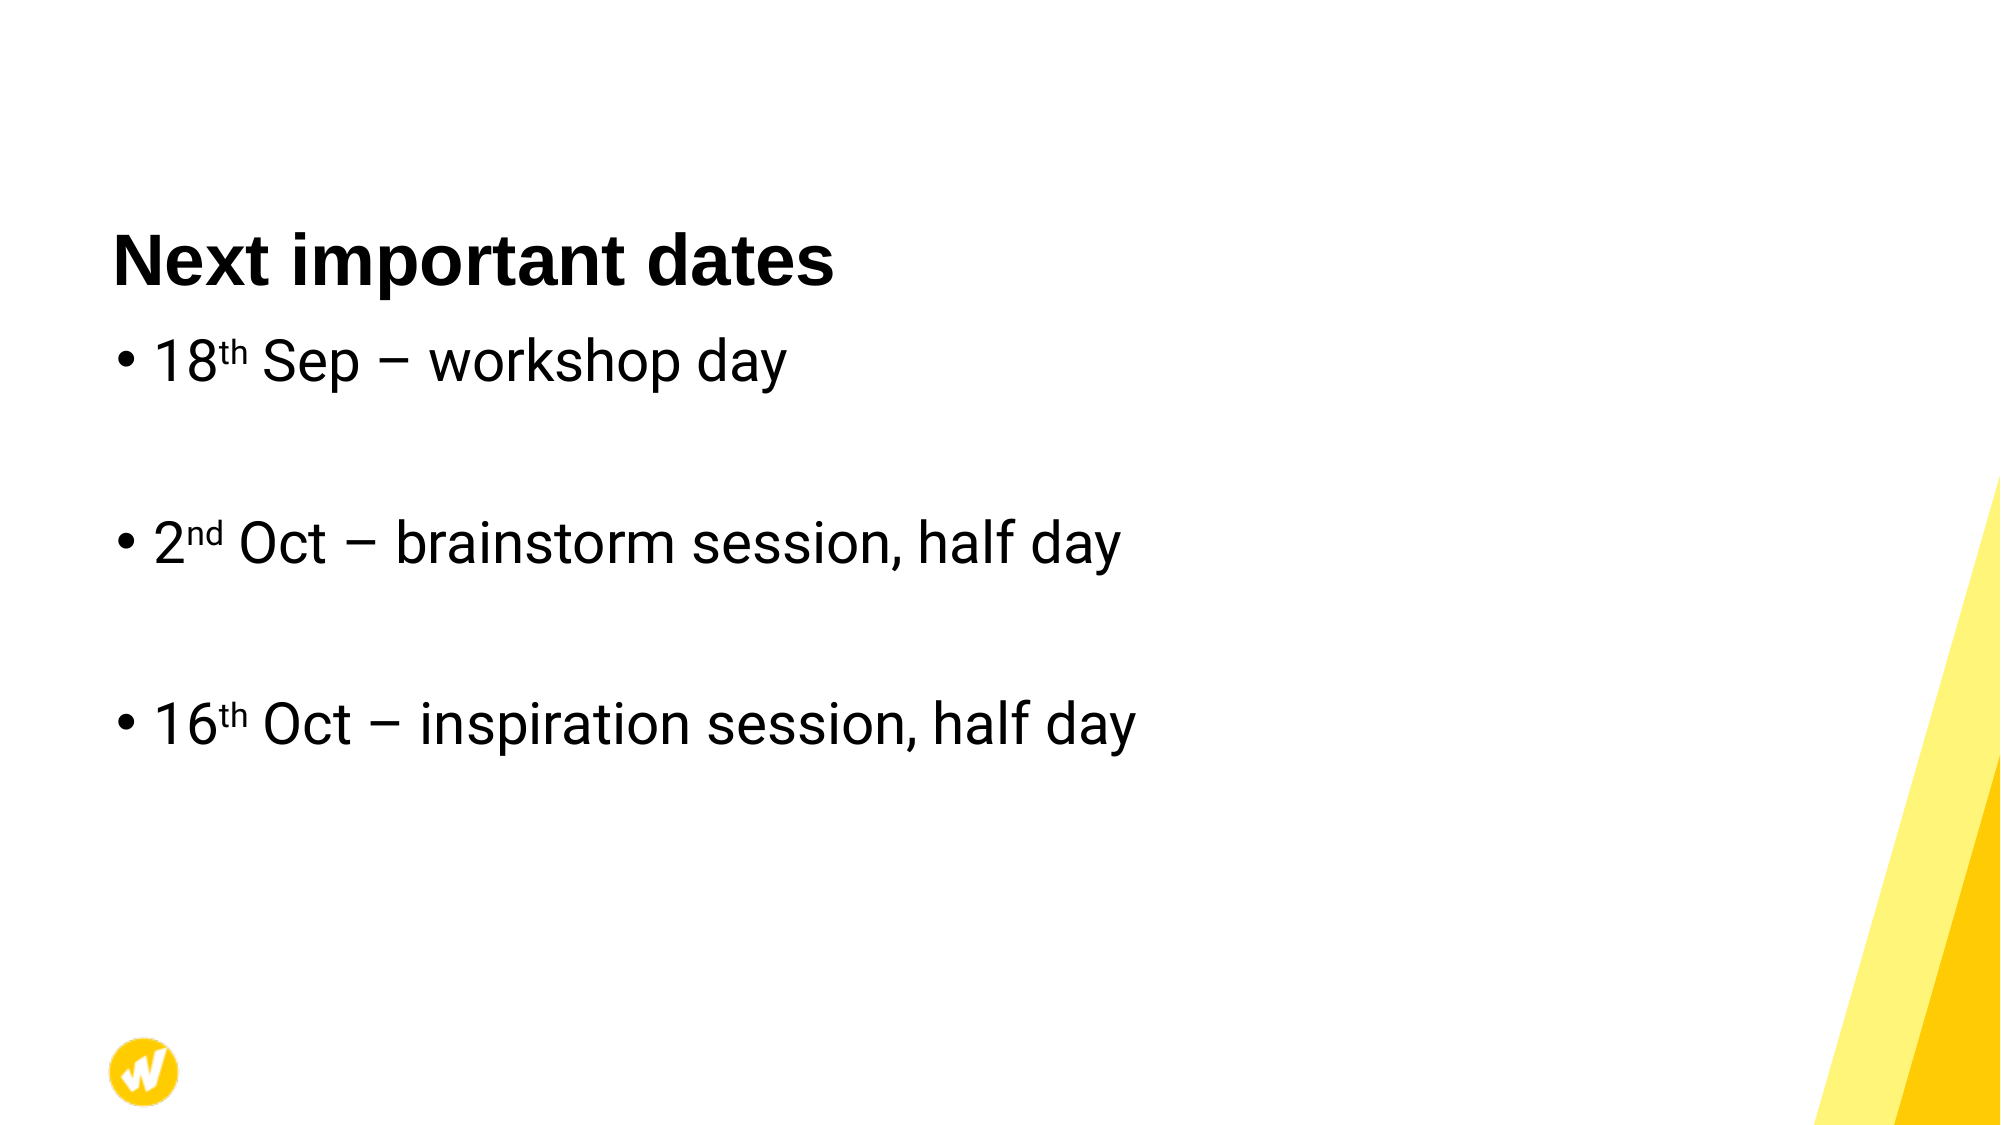

# Next important dates
18th Sep – workshop day

2nd Oct – brainstorm session, half day

16th Oct – inspiration session, half day